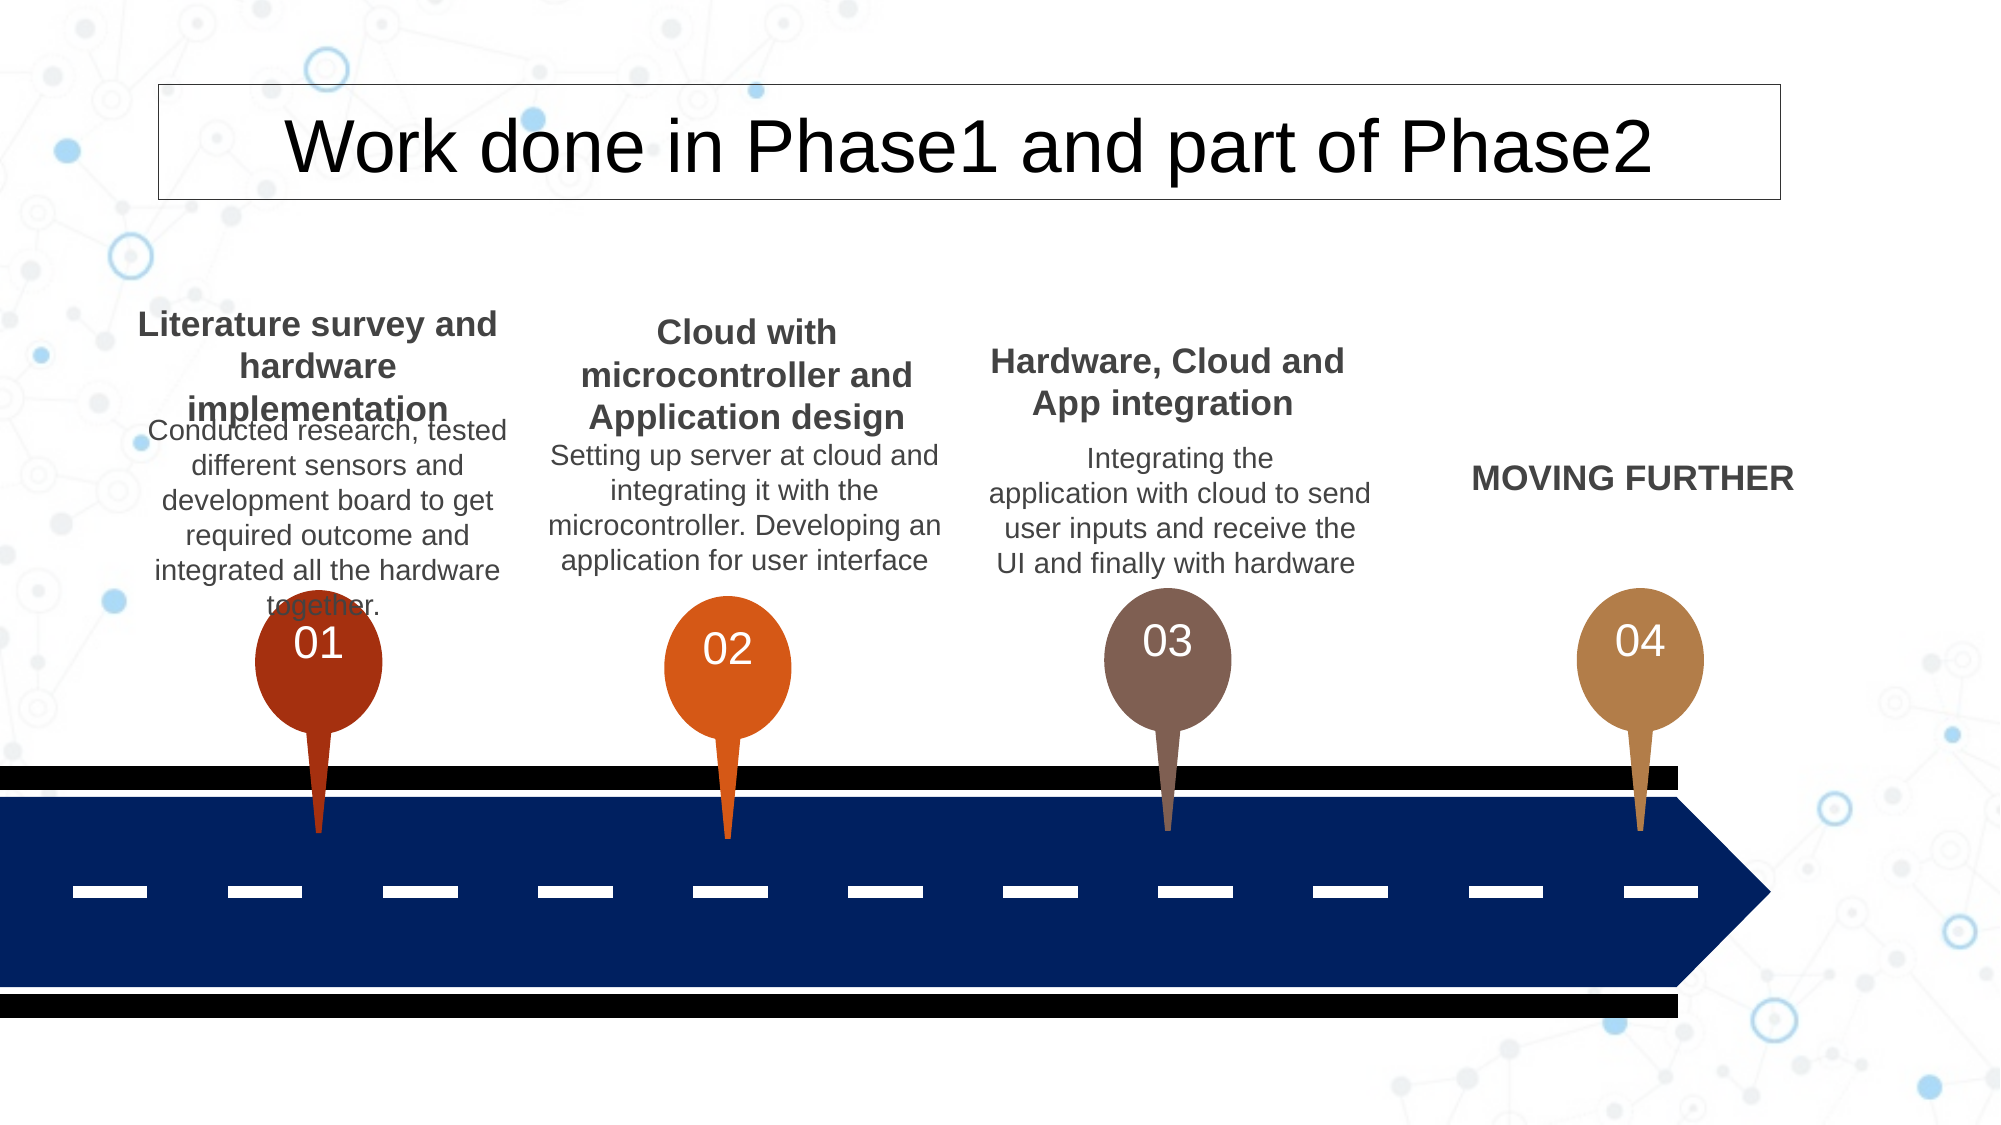

Work done in Phase1 and part of Phase2
Literature survey and hardware implementation
Conducted research, tested different sensors and development board to get required outcome and integrated all the hardware together.
01
Cloud with microcontroller and Application design
Setting up server at cloud and integrating it with the microcontroller. Developing an application for user interface
02
Hardware, Cloud and App integration
Integrating the application with cloud to send user inputs and receive the UI and finally with hardware

03
MOVING FURTHER
04